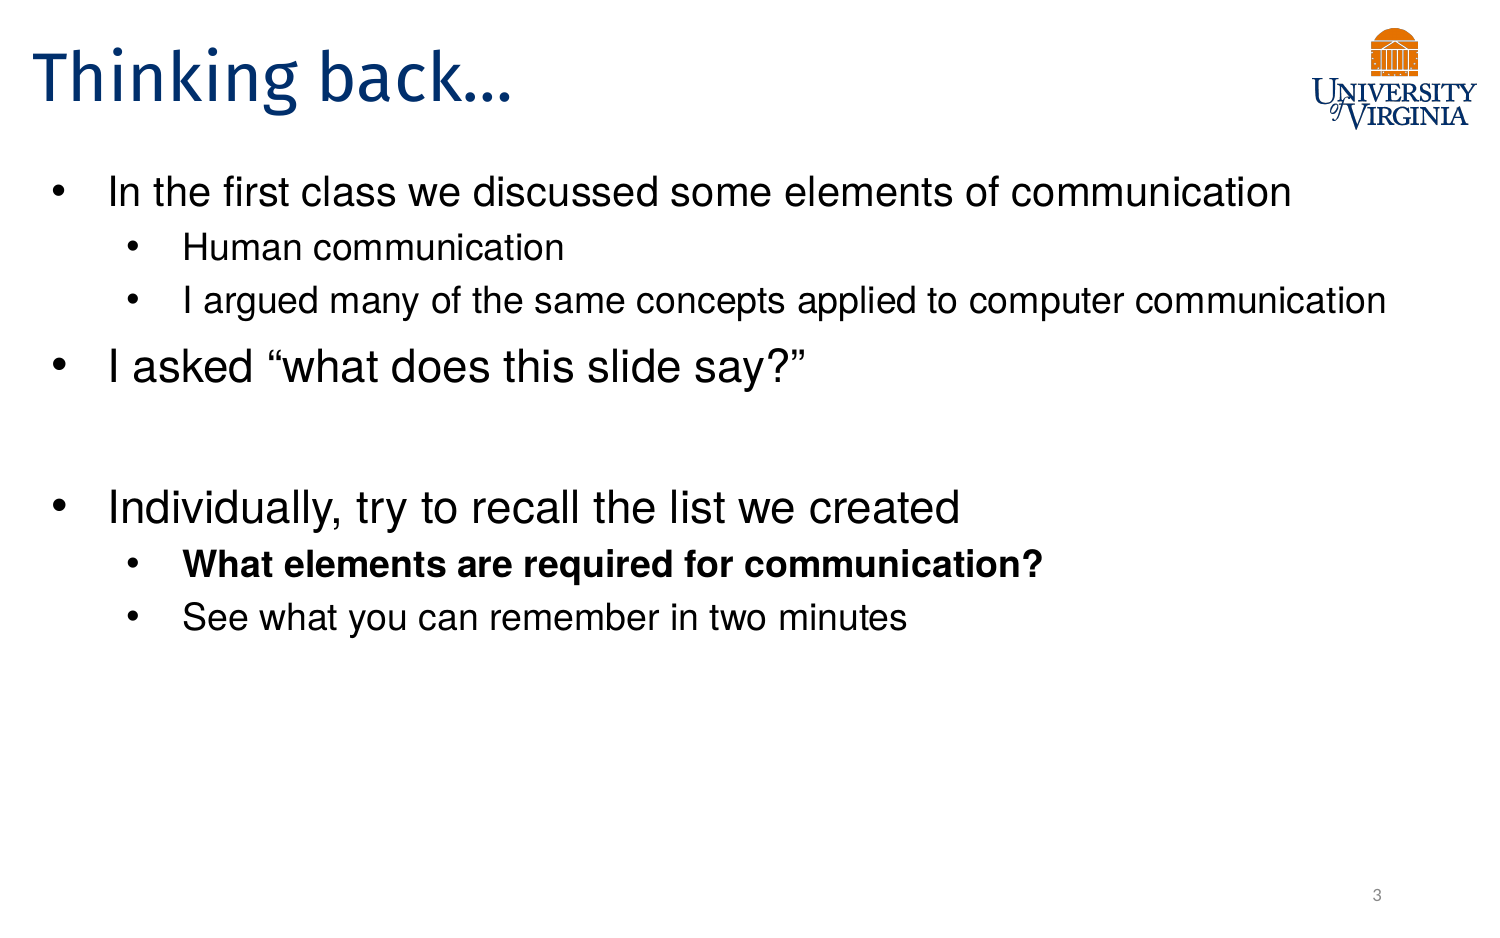

# Thinking back…
In the first class we discussed some elements of communication
Human communication
I argued many of the same concepts applied to computer communication
I asked “what does this slide say?”

Individually, try to recall the list we created
What elements are required for communication?
See what you can remember in two minutes
3